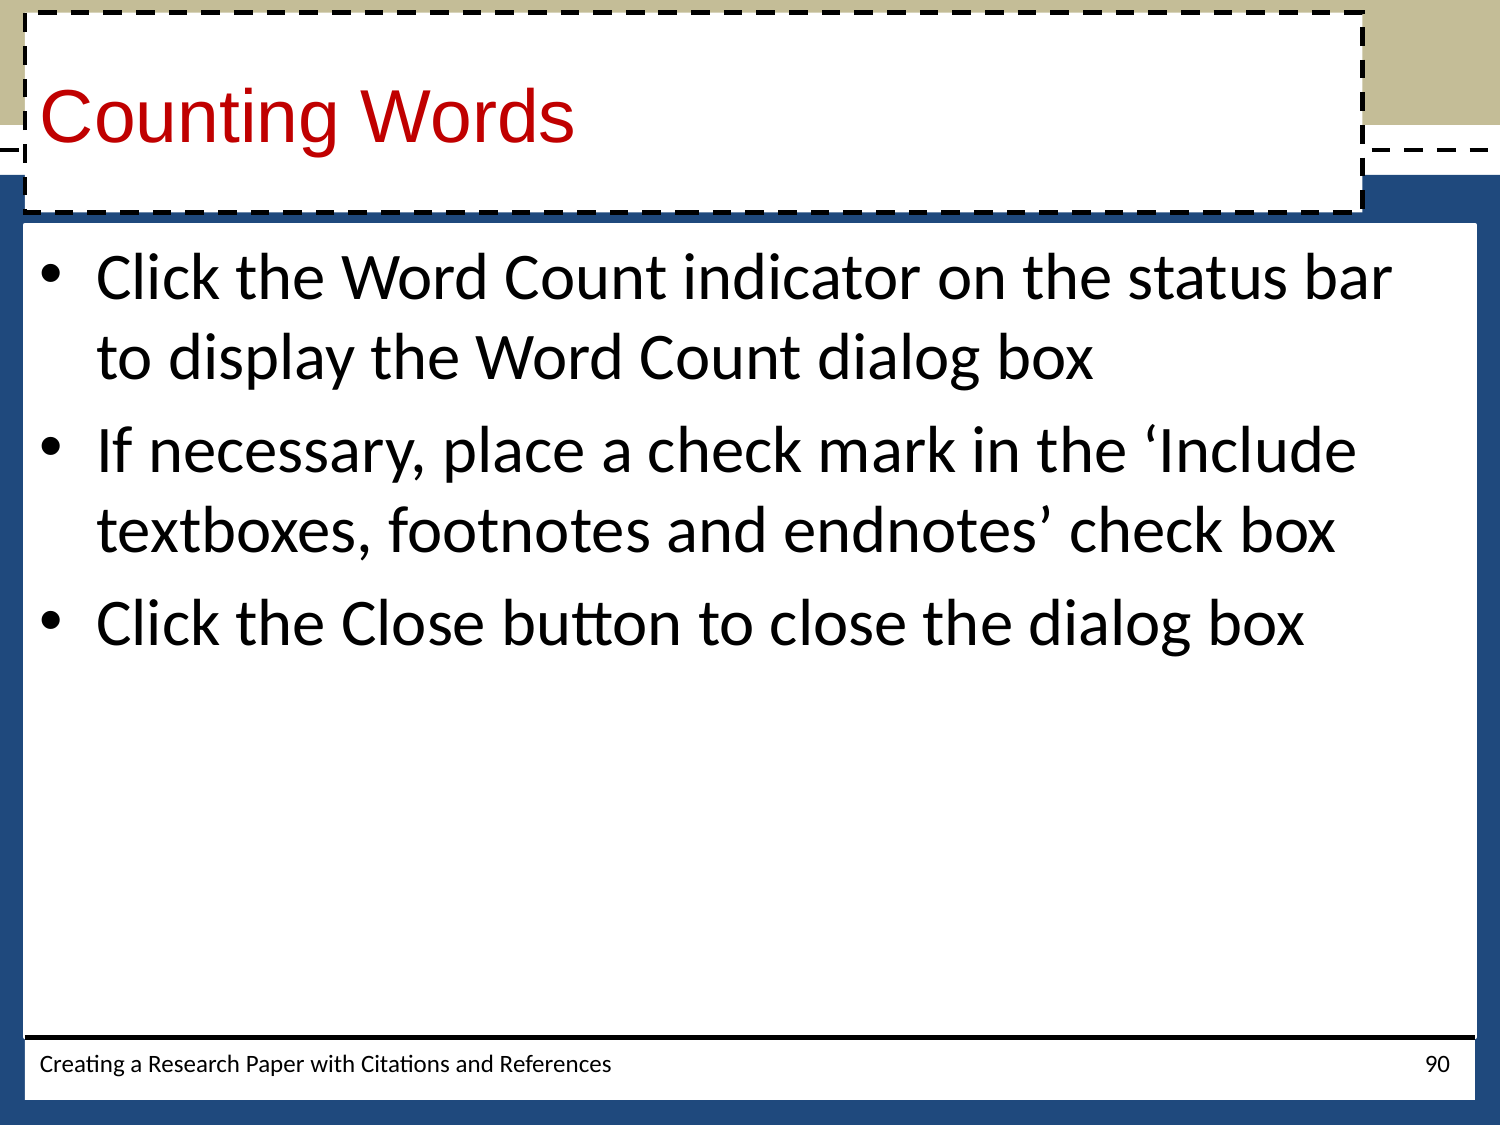

# Counting Words
Click the Word Count indicator on the status bar to display the Word Count dialog box
If necessary, place a check mark in the ‘Include textboxes, footnotes and endnotes’ check box
Click the Close button to close the dialog box
Creating a Research Paper with Citations and References
90